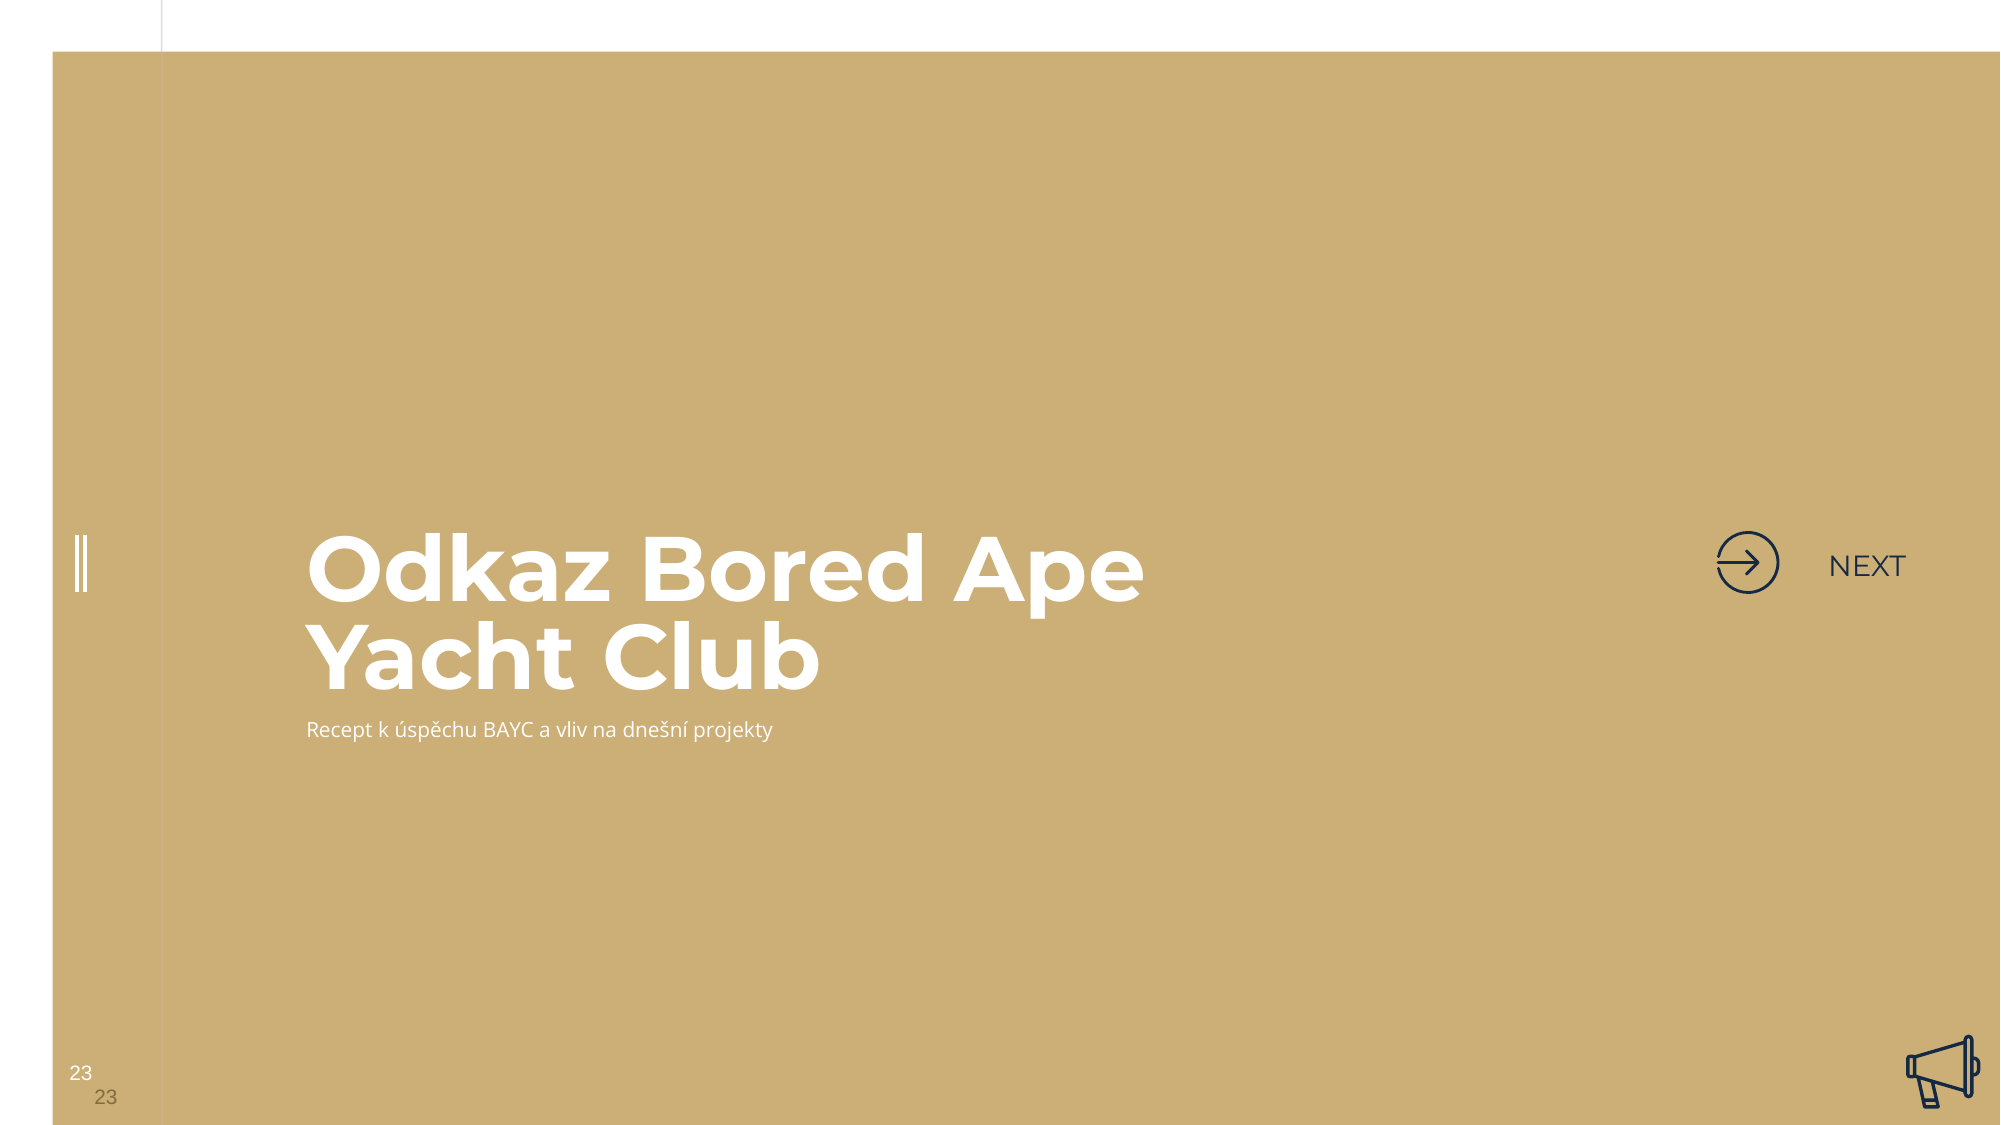

Odkaz Bored Ape Yacht Club
NEXT

Recept k úspěchu BAYC a vliv na dnešní projekty

23